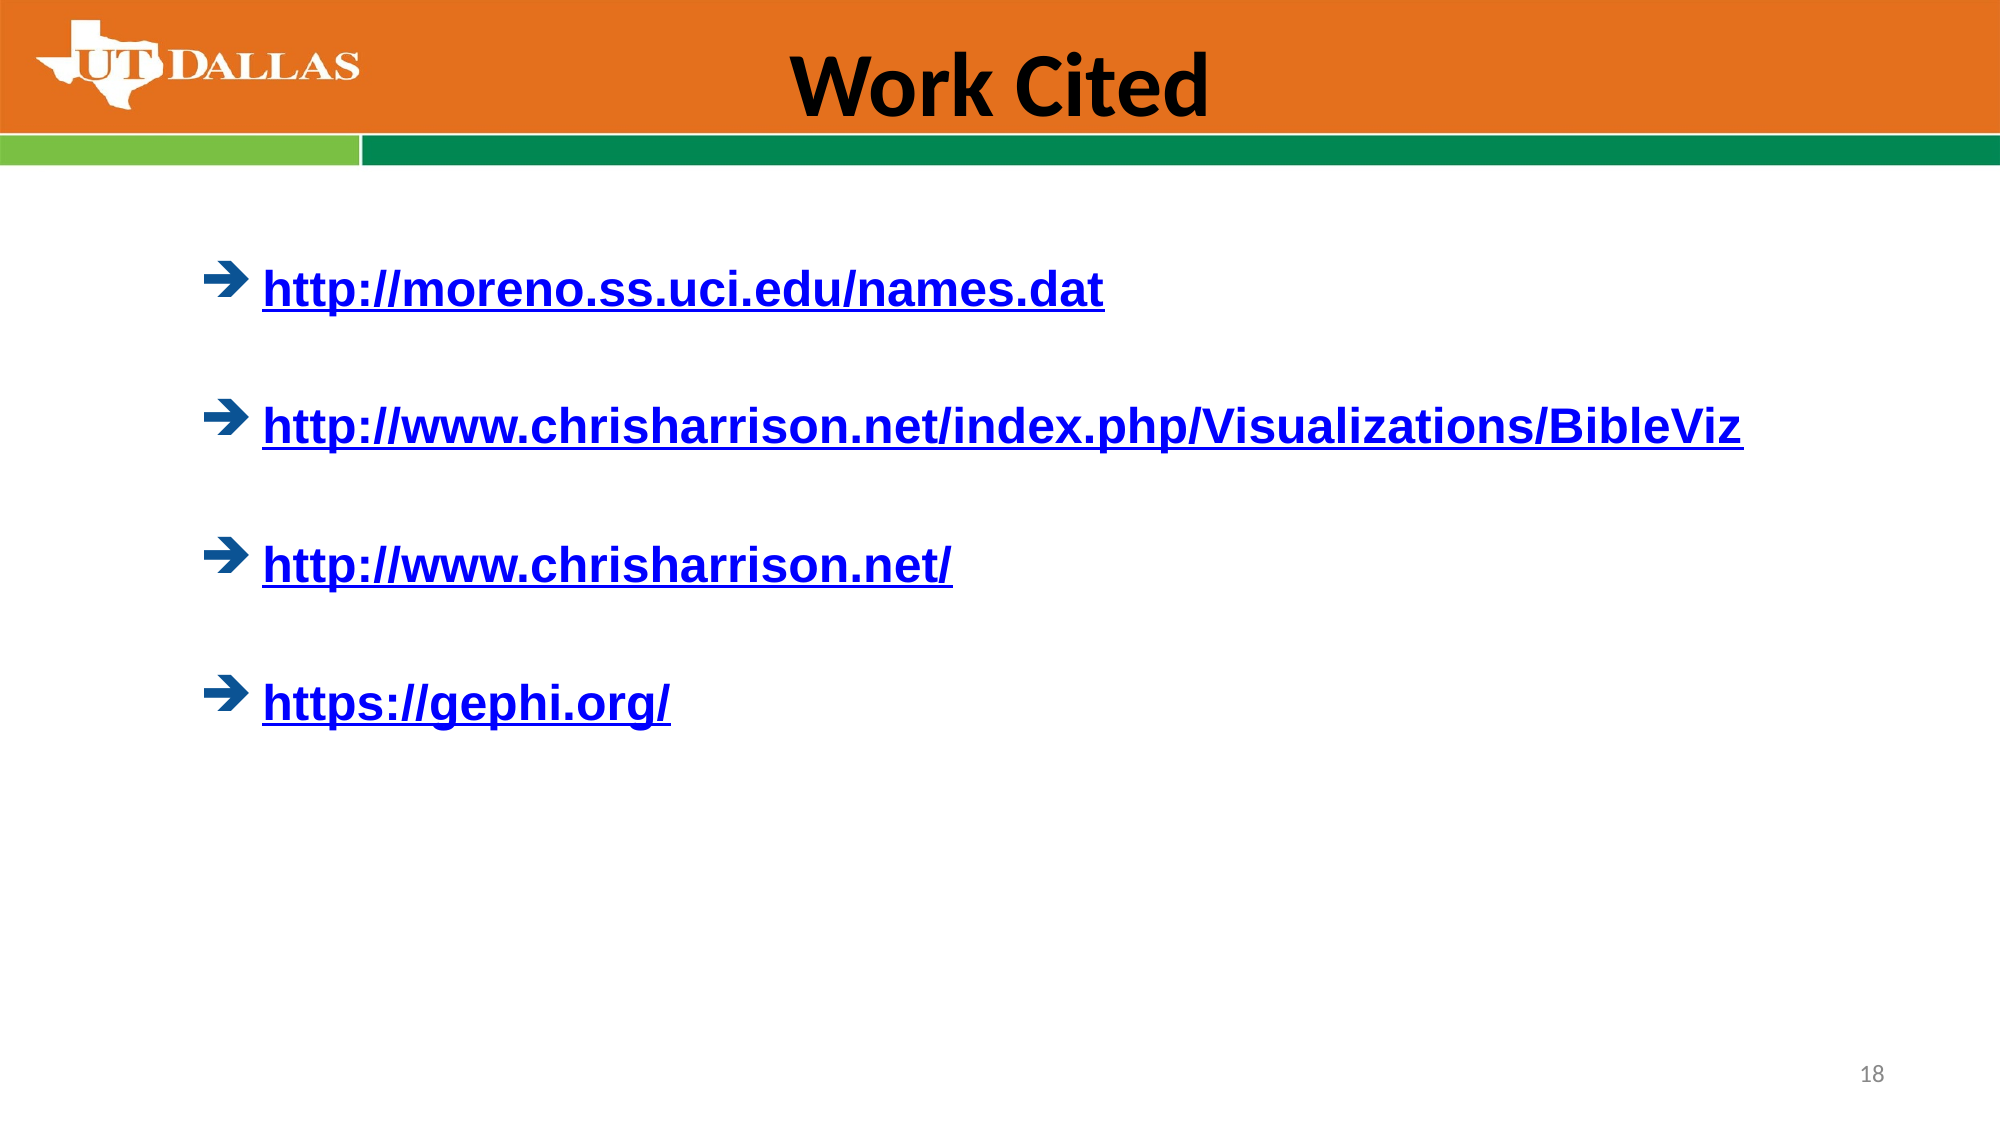

Work Cited
http://moreno.ss.uci.edu/names.dat

http://www.chrisharrison.net/index.php/Visualizations/BibleViz

http://www.chrisharrison.net/

https://gephi.org/

18